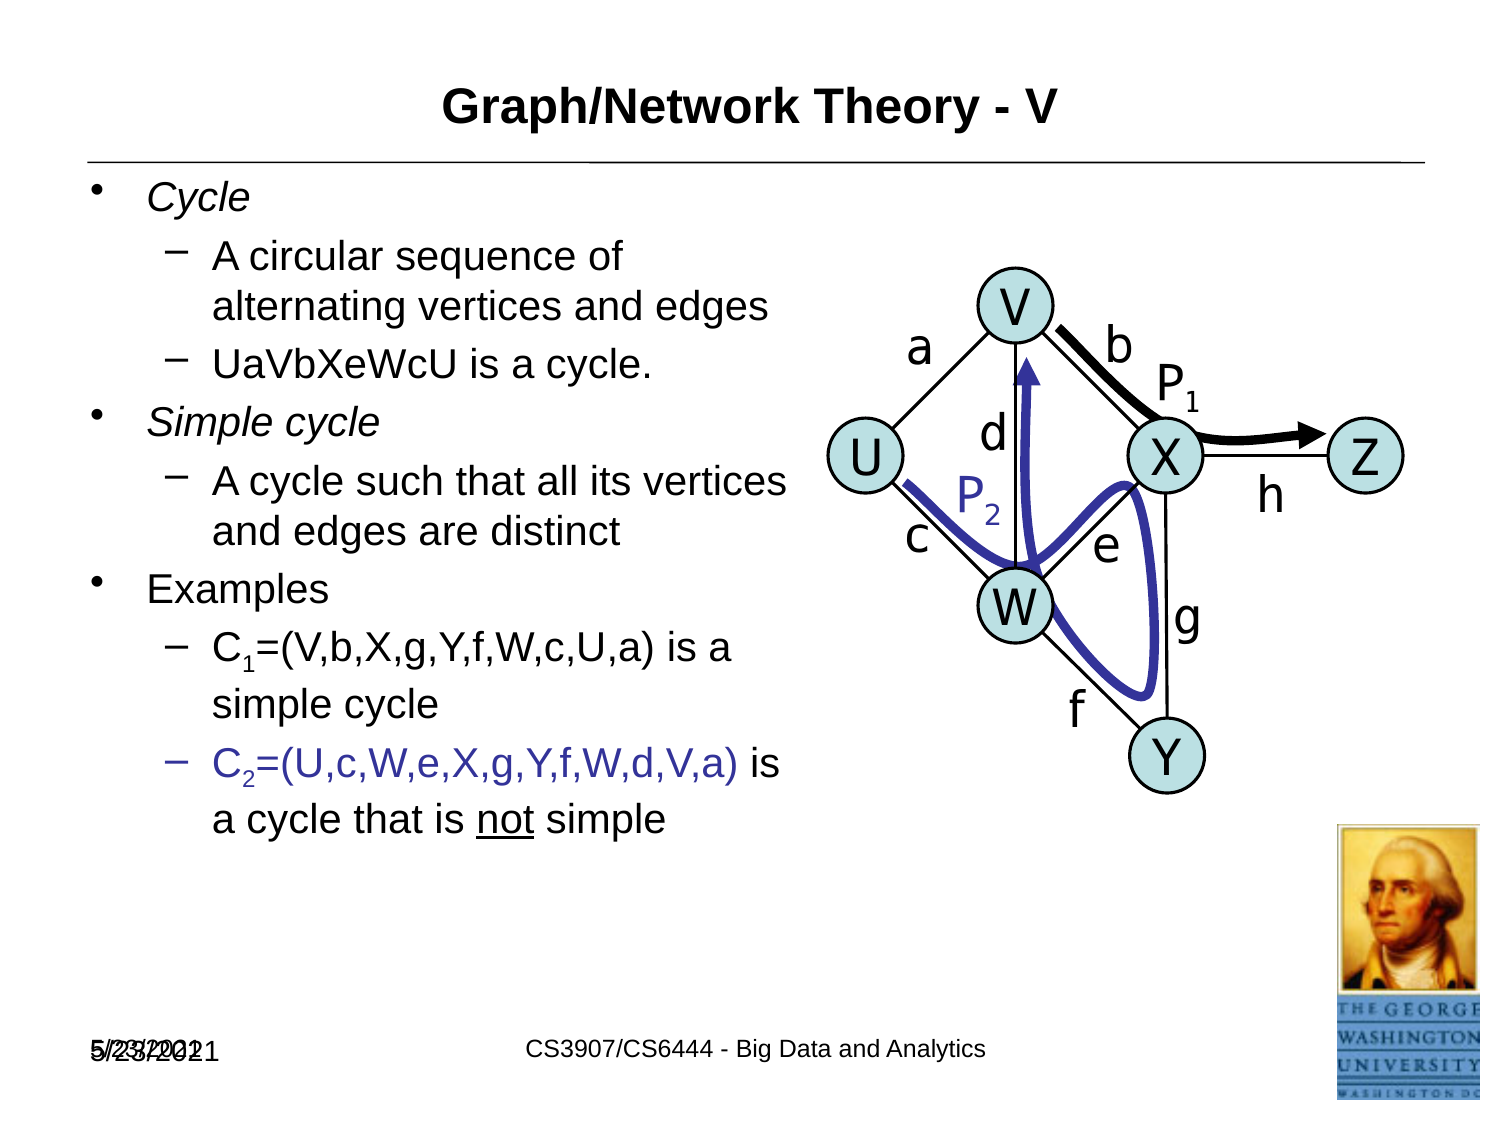

# Graph/Network Theory - V
Cycle
A circular sequence of alternating vertices and edges
UaVbXeWcU is a cycle.
Simple cycle
A cycle such that all its vertices and edges are distinct
Examples
C1=(V,b,X,g,Y,f,W,c,U,a) is a simple cycle
C2=(U,c,W,e,X,g,Y,f,W,d,V,a) is a cycle that is not simple

V
b
a

P1

d
U
X
Z
P2
h
c
e
W
g
f
Y
5/23/2021
5/23/2021
CS3907/CS6444 - Big Data and Analytics